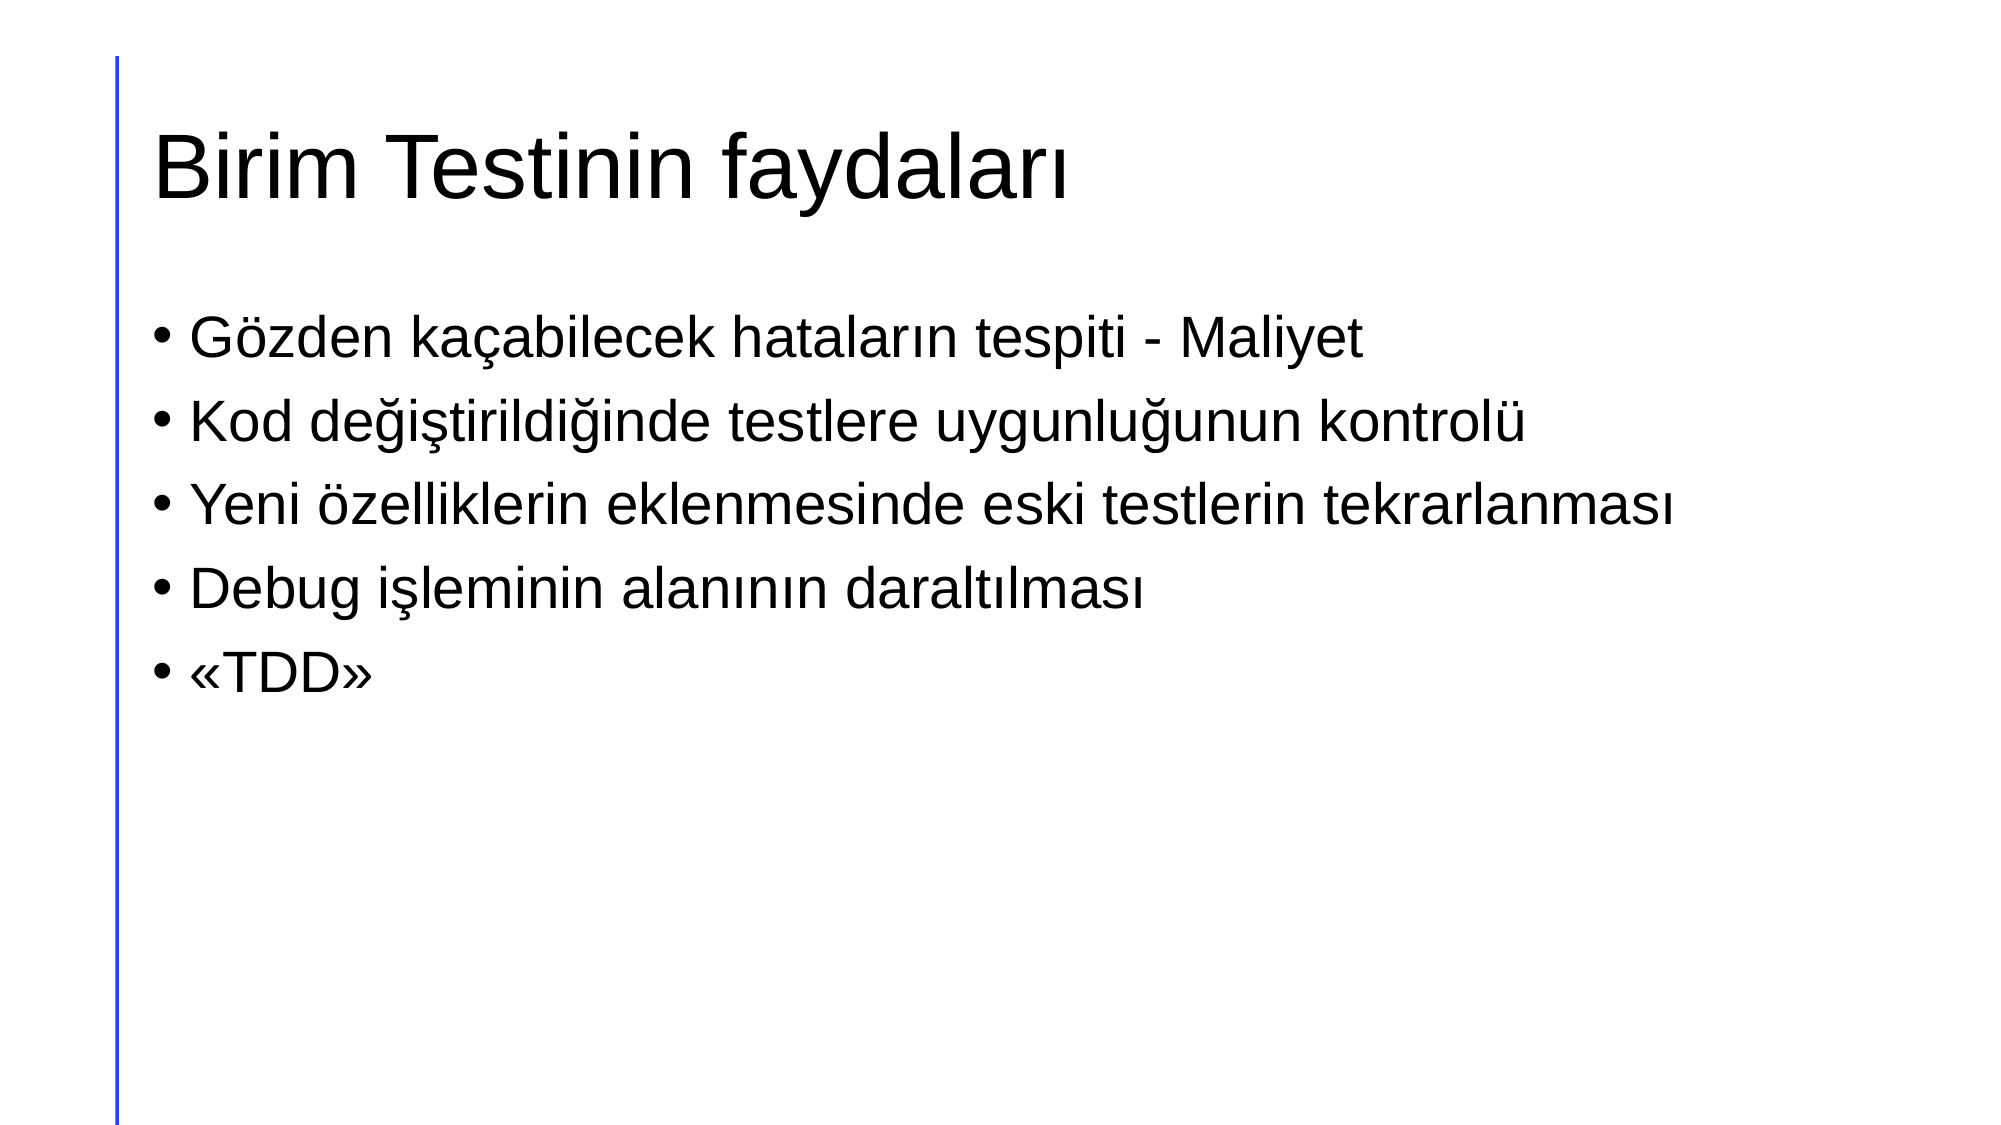

# Birim Testinin faydaları
Gözden kaçabilecek hataların tespiti - Maliyet
Kod değiştirildiğinde testlere uygunluğunun kontrolü
Yeni özelliklerin eklenmesinde eski testlerin tekrarlanması
Debug işleminin alanının daraltılması
«TDD»